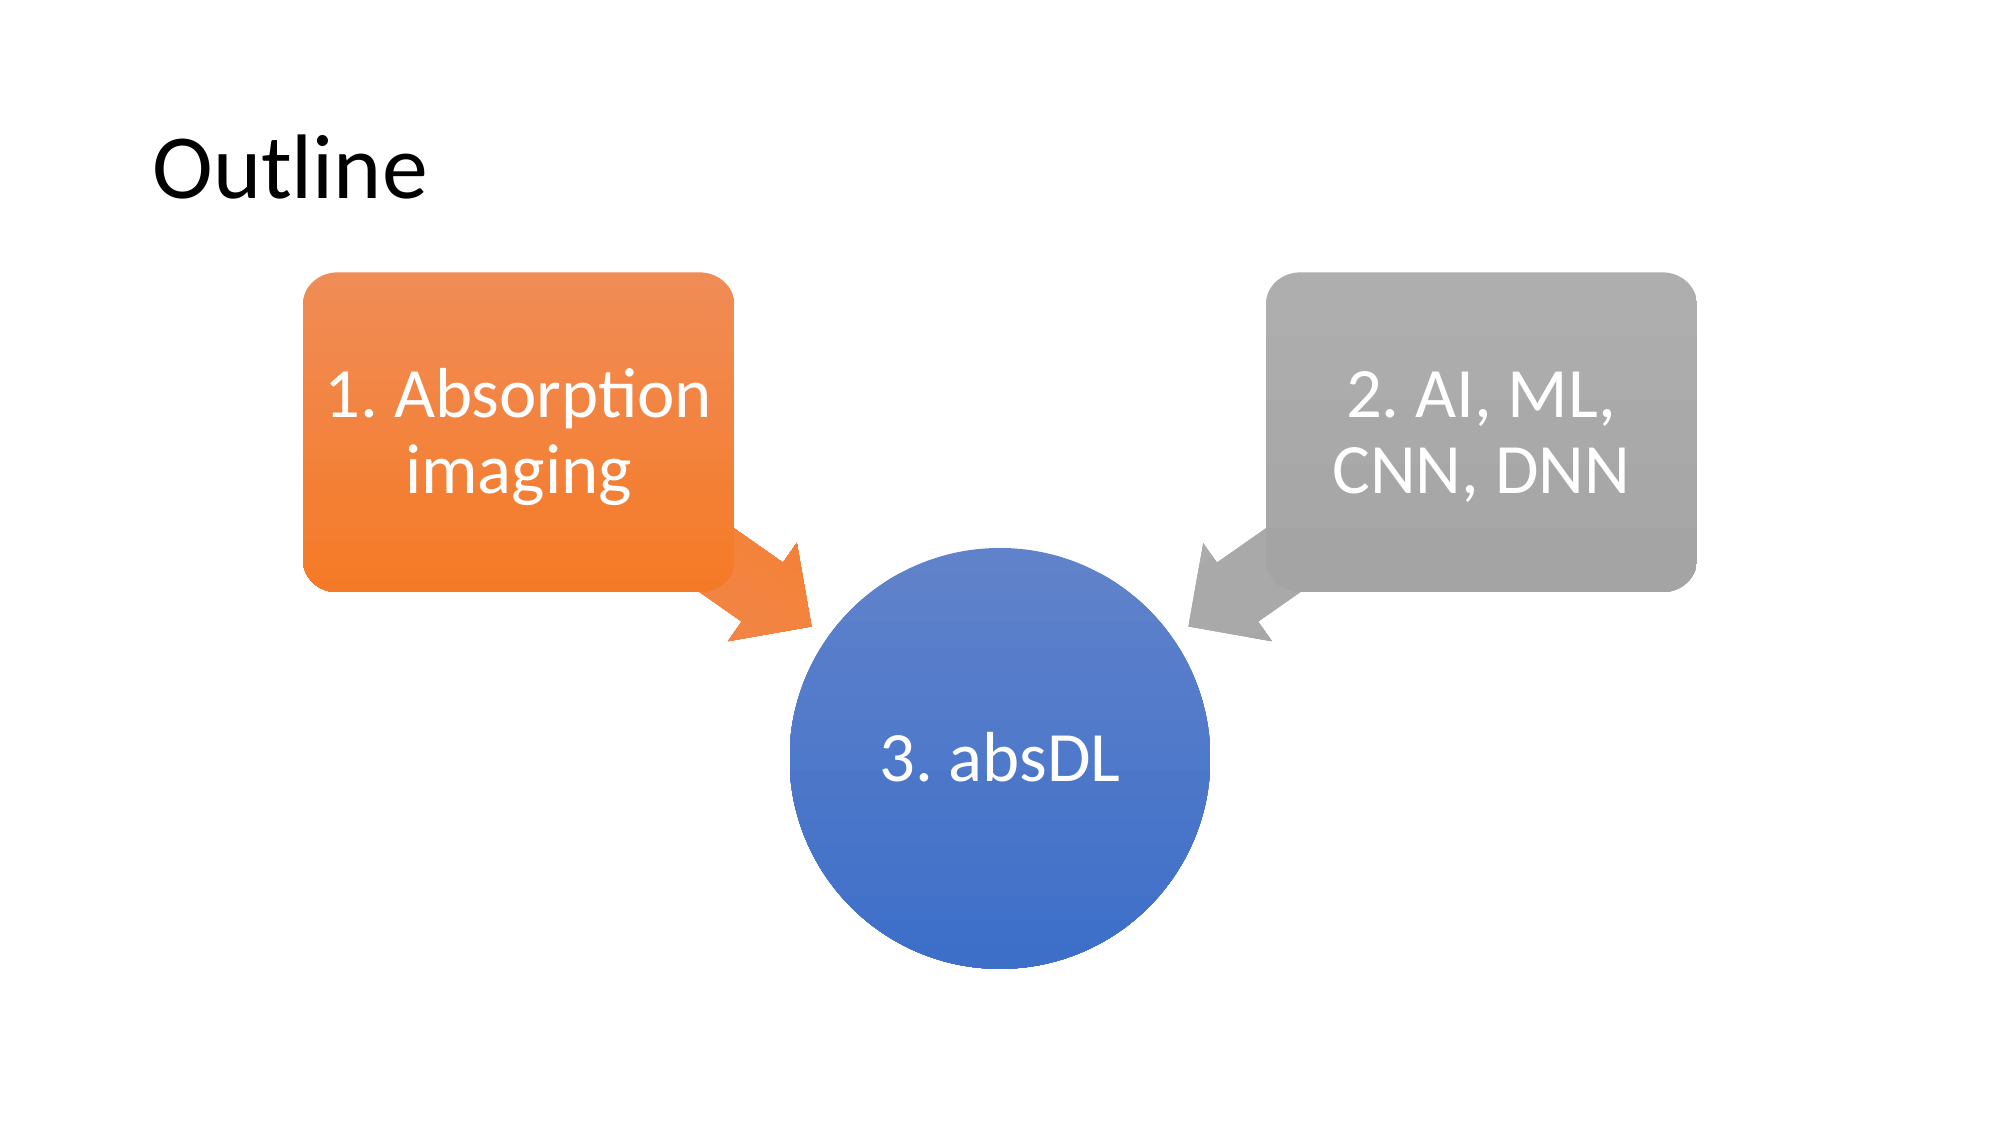

# Outline
1. Absorption imaging
2. AI, ML, CNN, DNN

3. absDL